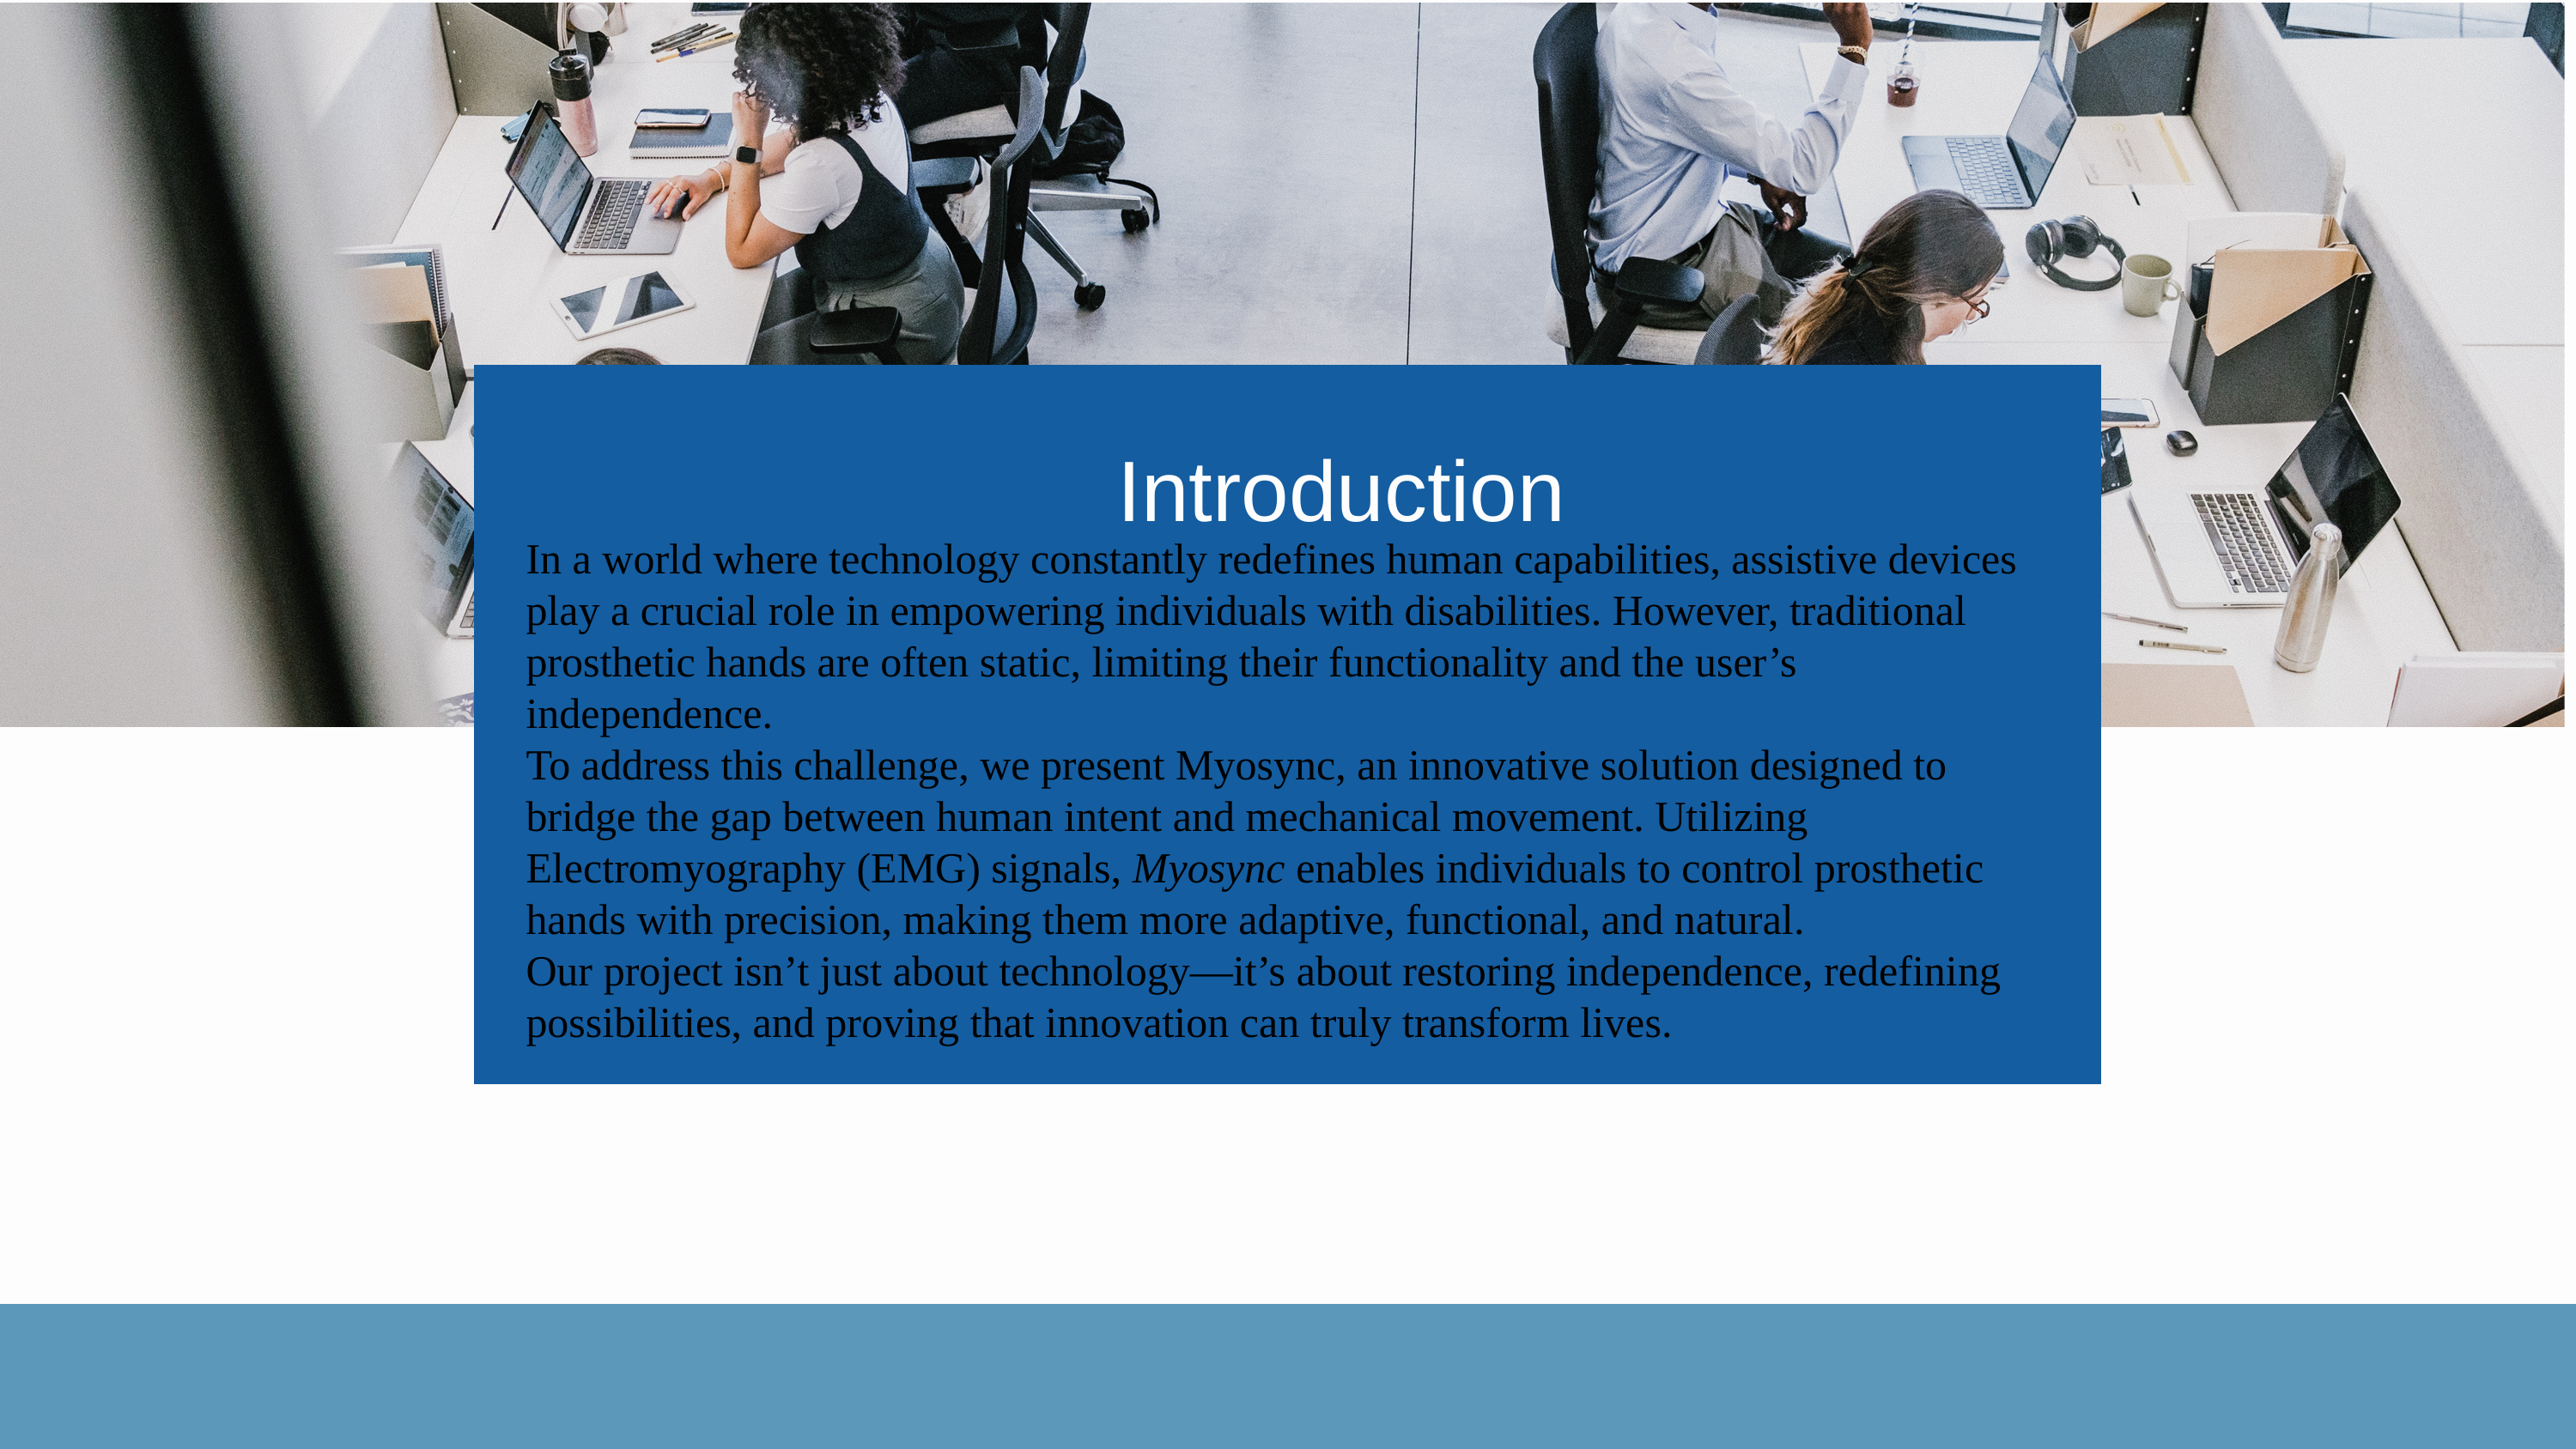

Introduction
In a world where technology constantly redefines human capabilities, assistive devices play a crucial role in empowering individuals with disabilities. However, traditional prosthetic hands are often static, limiting their functionality and the user’s independence.
To address this challenge, we present Myosync, an innovative solution designed to bridge the gap between human intent and mechanical movement. Utilizing Electromyography (EMG) signals, Myosync enables individuals to control prosthetic hands with precision, making them more adaptive, functional, and natural.
Our project isn’t just about technology—it’s about restoring independence, redefining possibilities, and proving that innovation can truly transform lives.